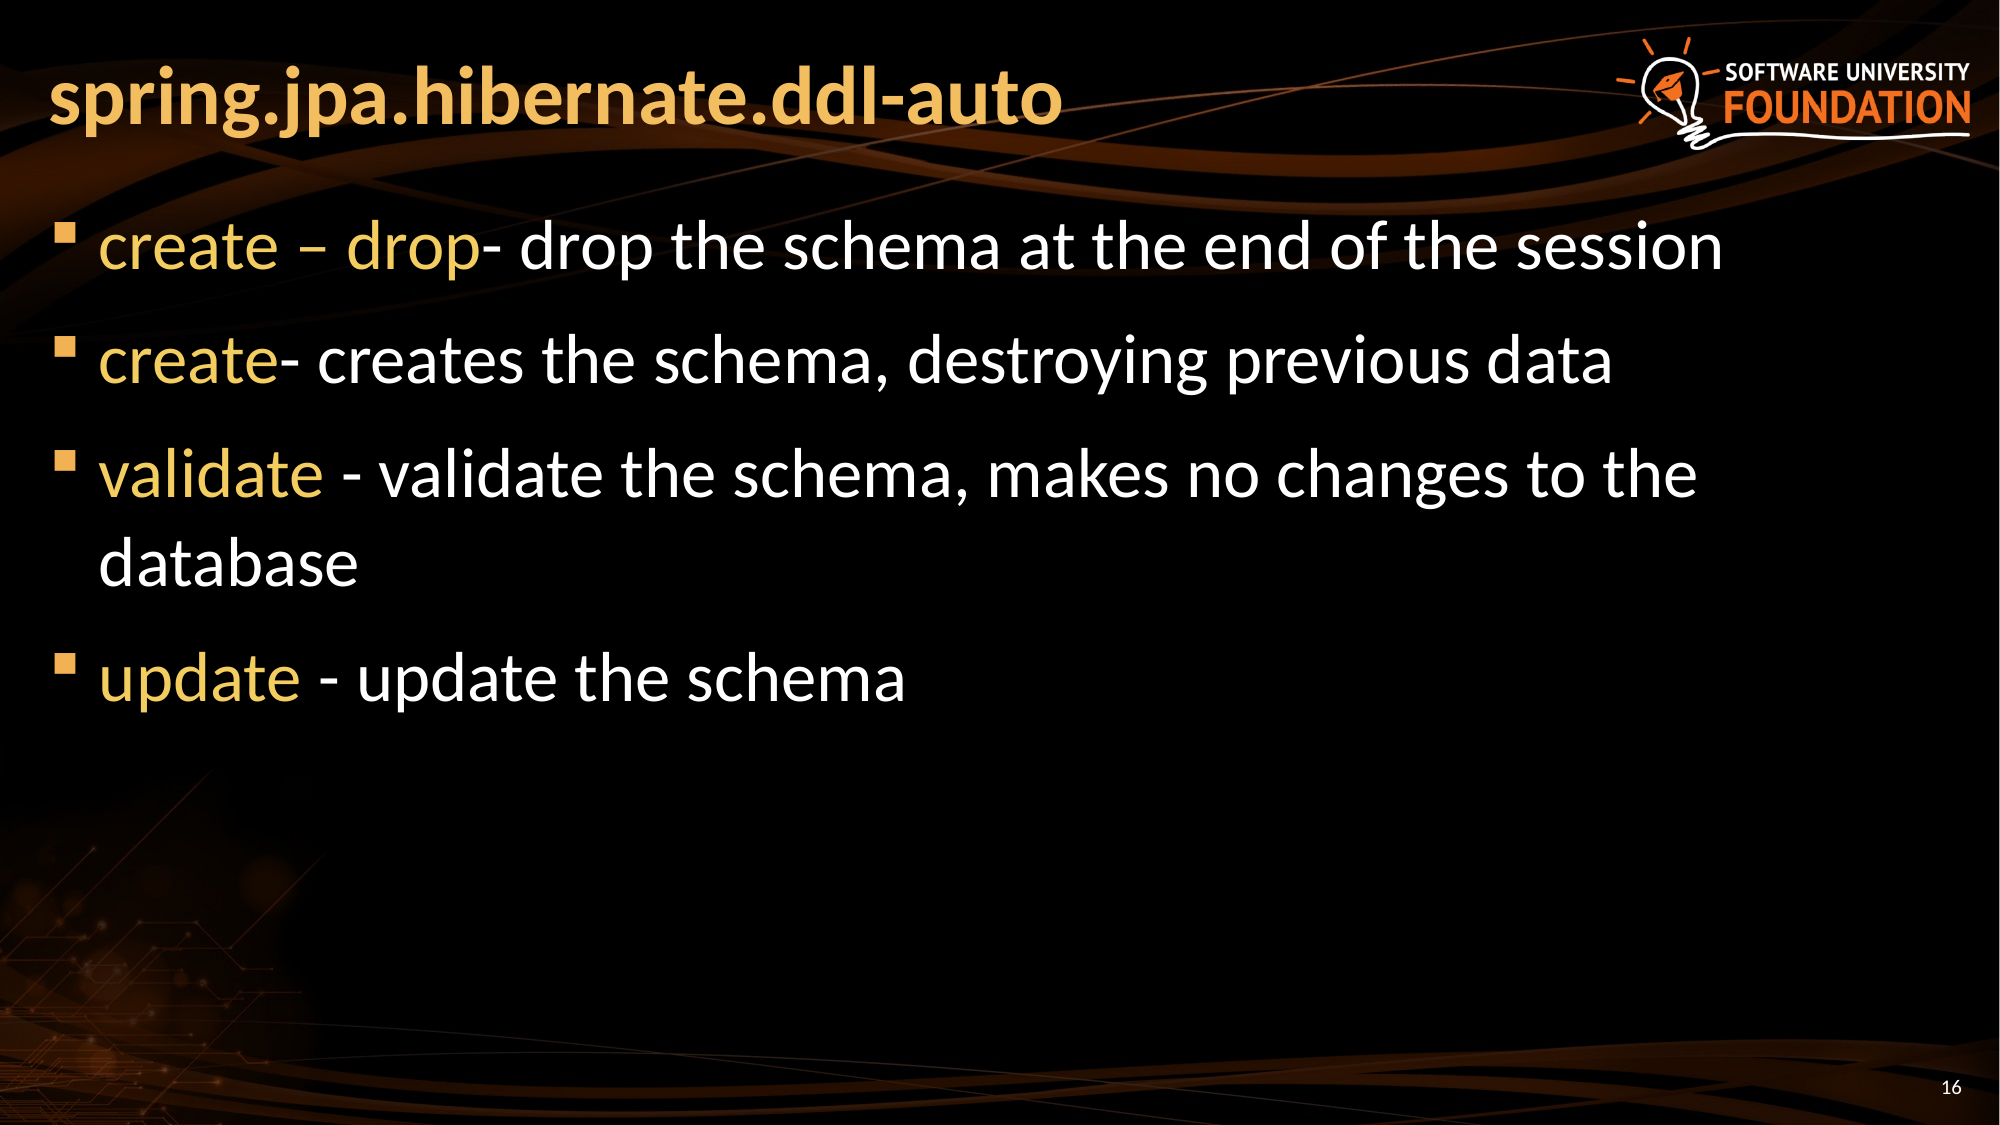

# spring.jpa.hibernate.ddl-auto
create – drop- drop the schema at the end of the session
create- creates the schema, destroying previous data
validate - validate the schema, makes no changes to the database
update - update the schema
16